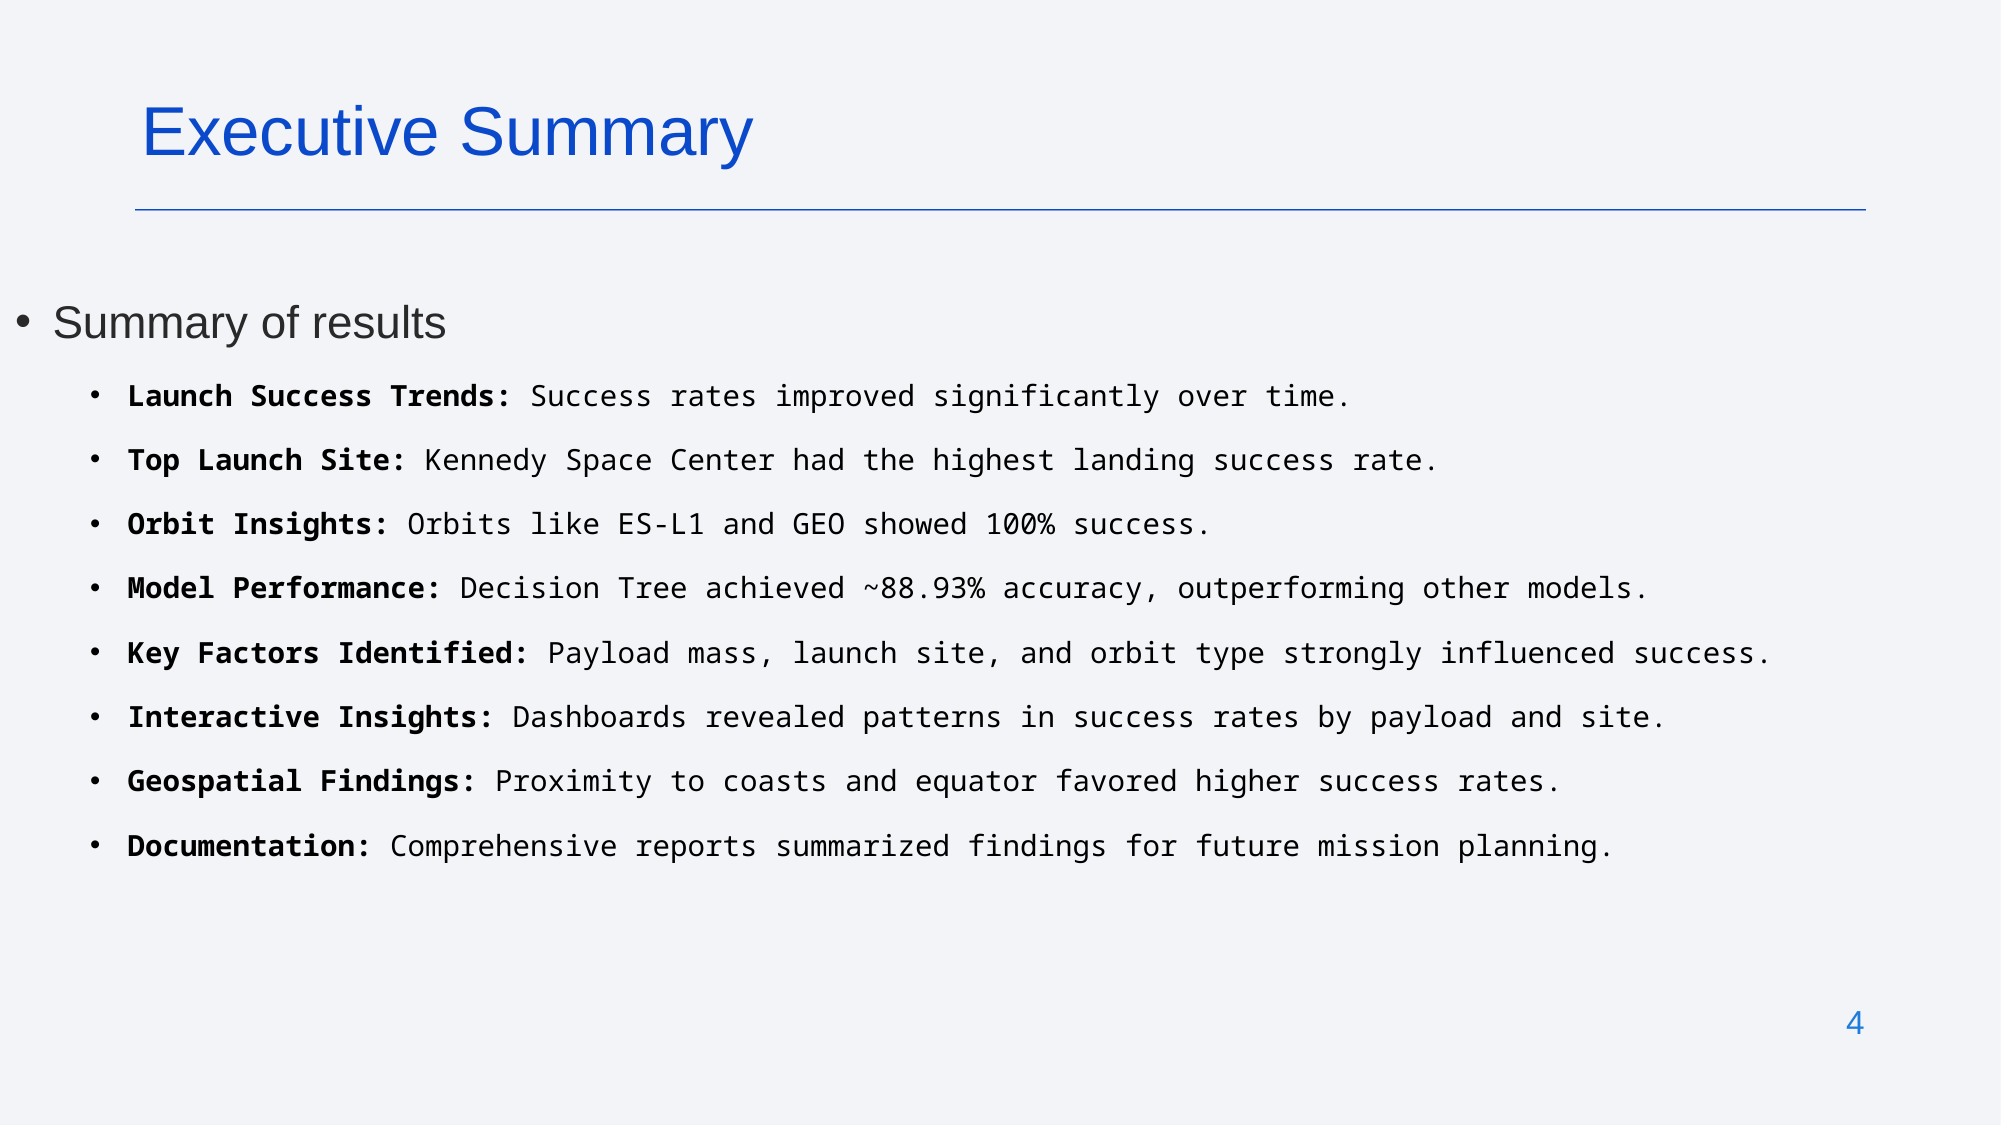

Executive Summary
Summary of results
Launch Success Trends: Success rates improved significantly over time.
Top Launch Site: Kennedy Space Center had the highest landing success rate.
Orbit Insights: Orbits like ES-L1 and GEO showed 100% success.
Model Performance: Decision Tree achieved ~88.93% accuracy, outperforming other models.
Key Factors Identified: Payload mass, launch site, and orbit type strongly influenced success.
Interactive Insights: Dashboards revealed patterns in success rates by payload and site.
Geospatial Findings: Proximity to coasts and equator favored higher success rates.
Documentation: Comprehensive reports summarized findings for future mission planning.

4